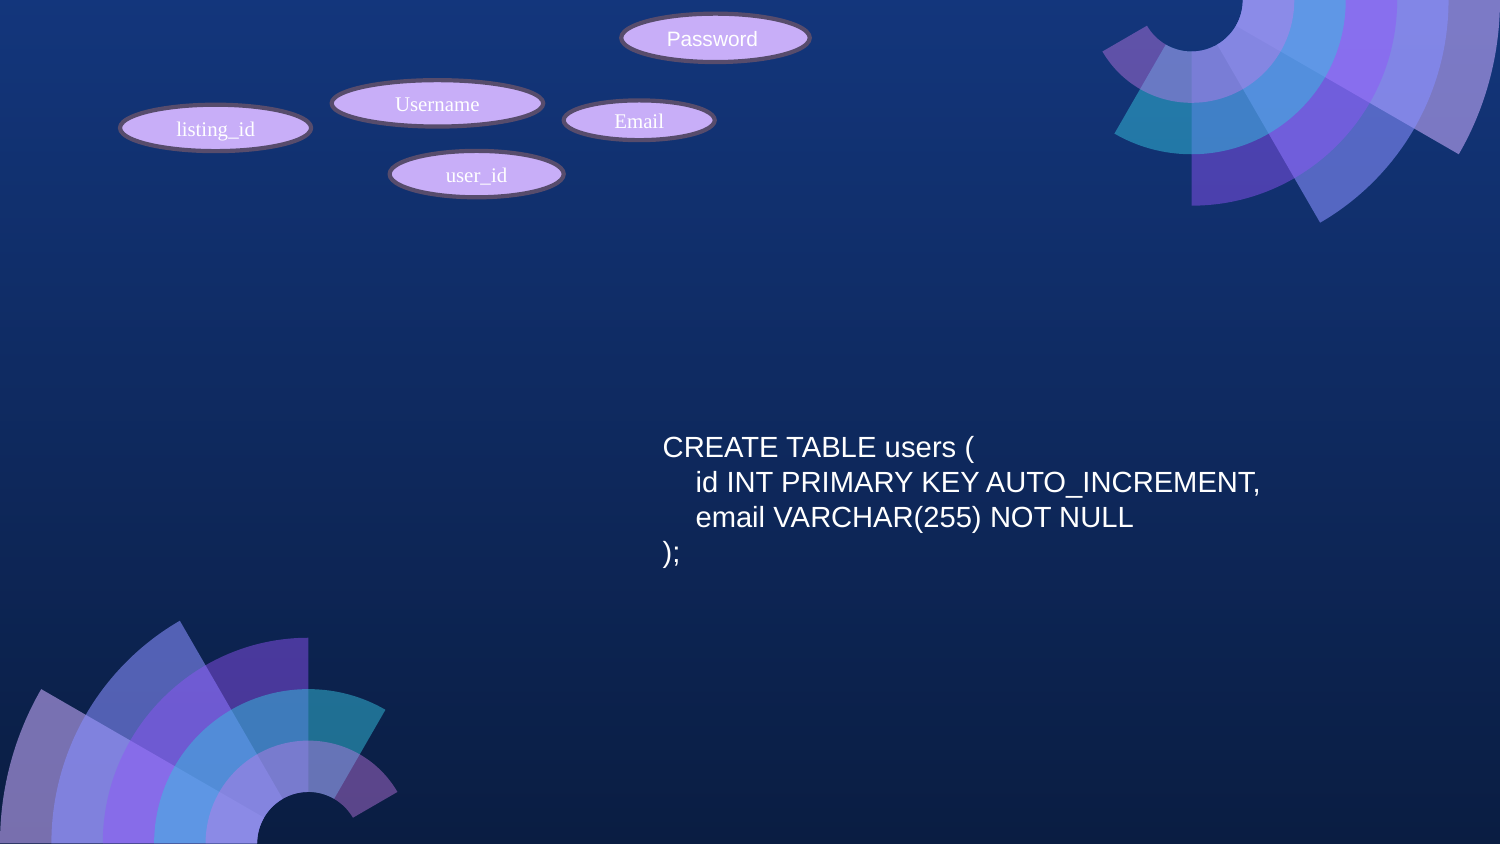

Password
Username
 Email
listing_id
user_id
CREATE TABLE users (
    id INT PRIMARY KEY AUTO_INCREMENT,
    email VARCHAR(255) NOT NULL
);